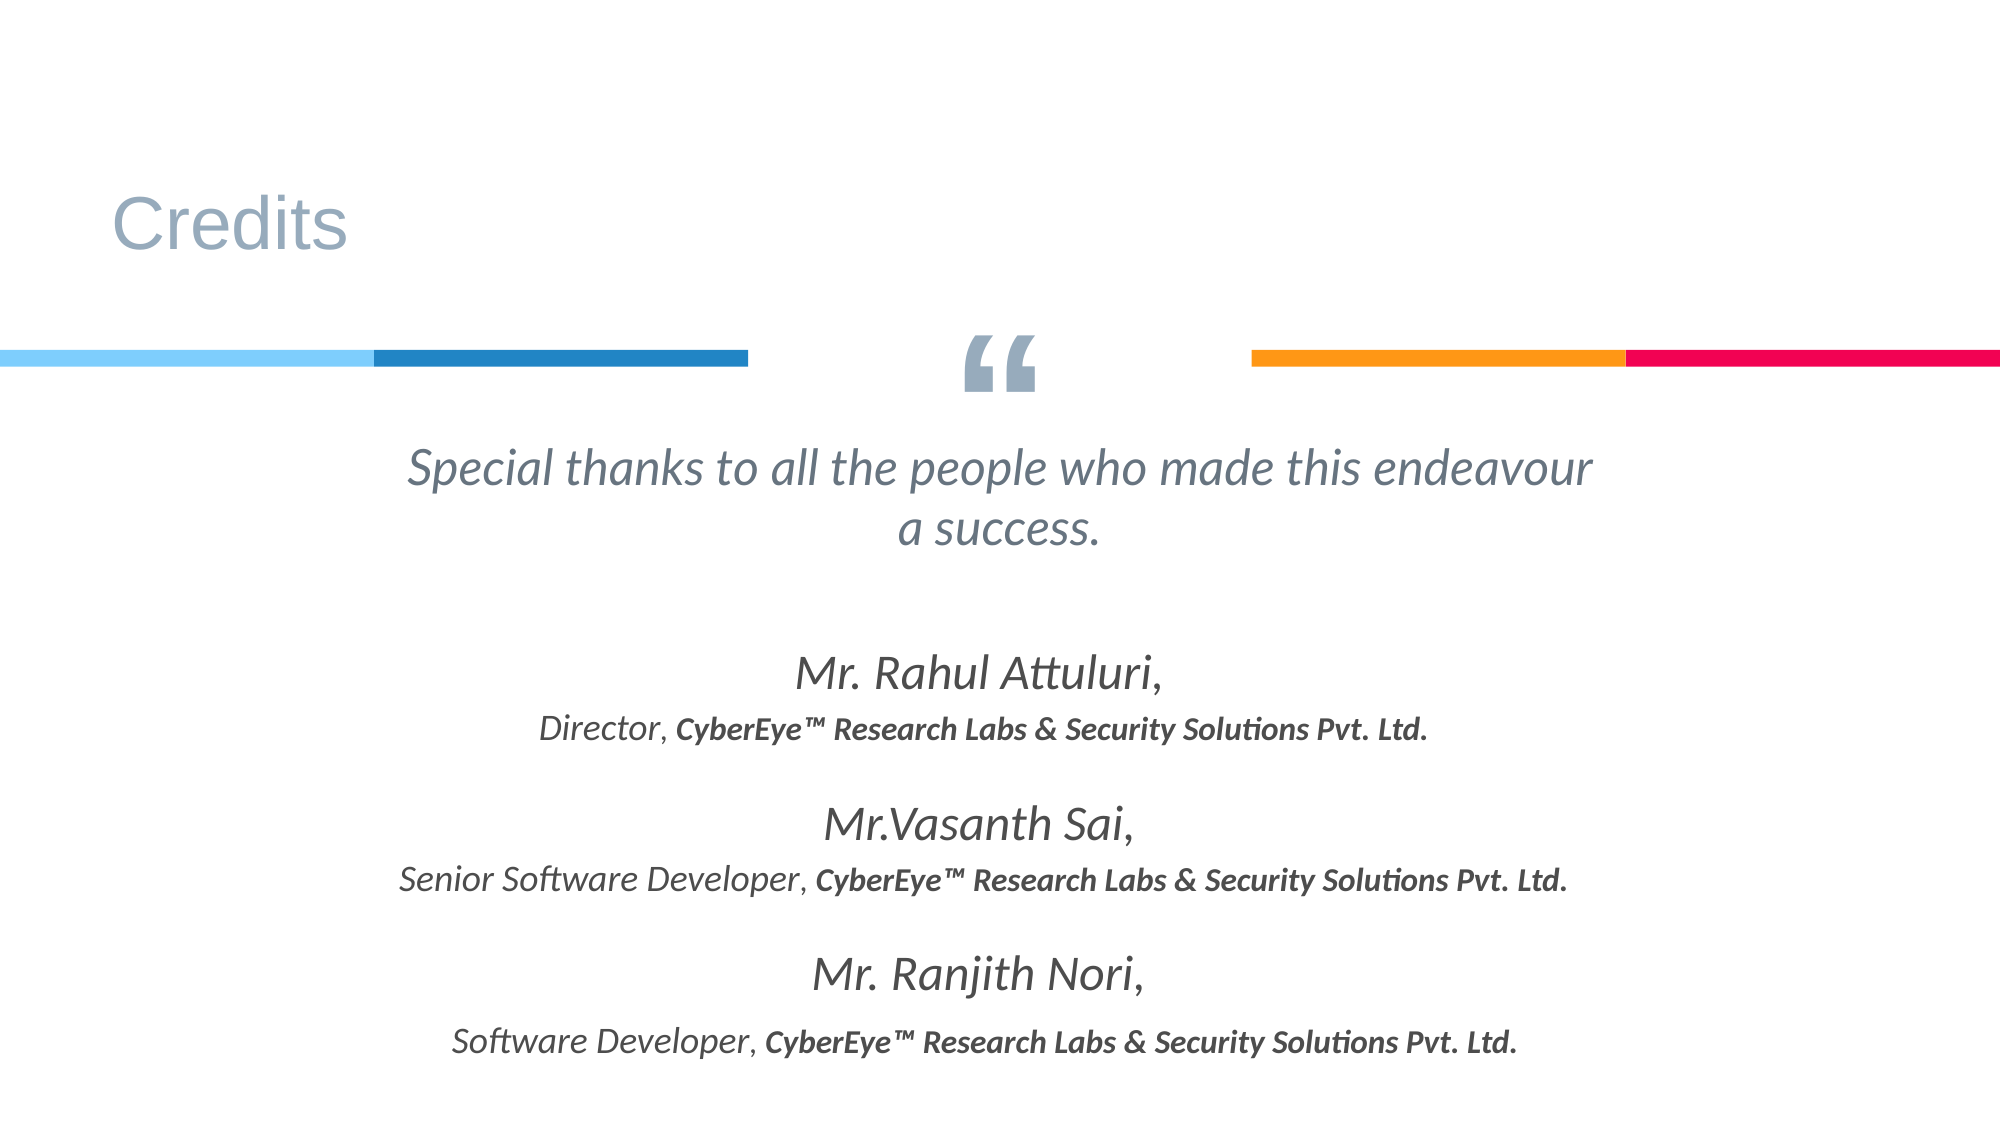

Credits
Special thanks to all the people who made this endeavour a success.
Mr. Rahul Attuluri,
Director, CyberEye™ Research Labs & Security Solutions Pvt. Ltd.
Mr.Vasanth Sai,
Senior Software Developer, CyberEye™ Research Labs & Security Solutions Pvt. Ltd.
Mr. Ranjith Nori,
Software Developer, CyberEye™ Research Labs & Security Solutions Pvt. Ltd.